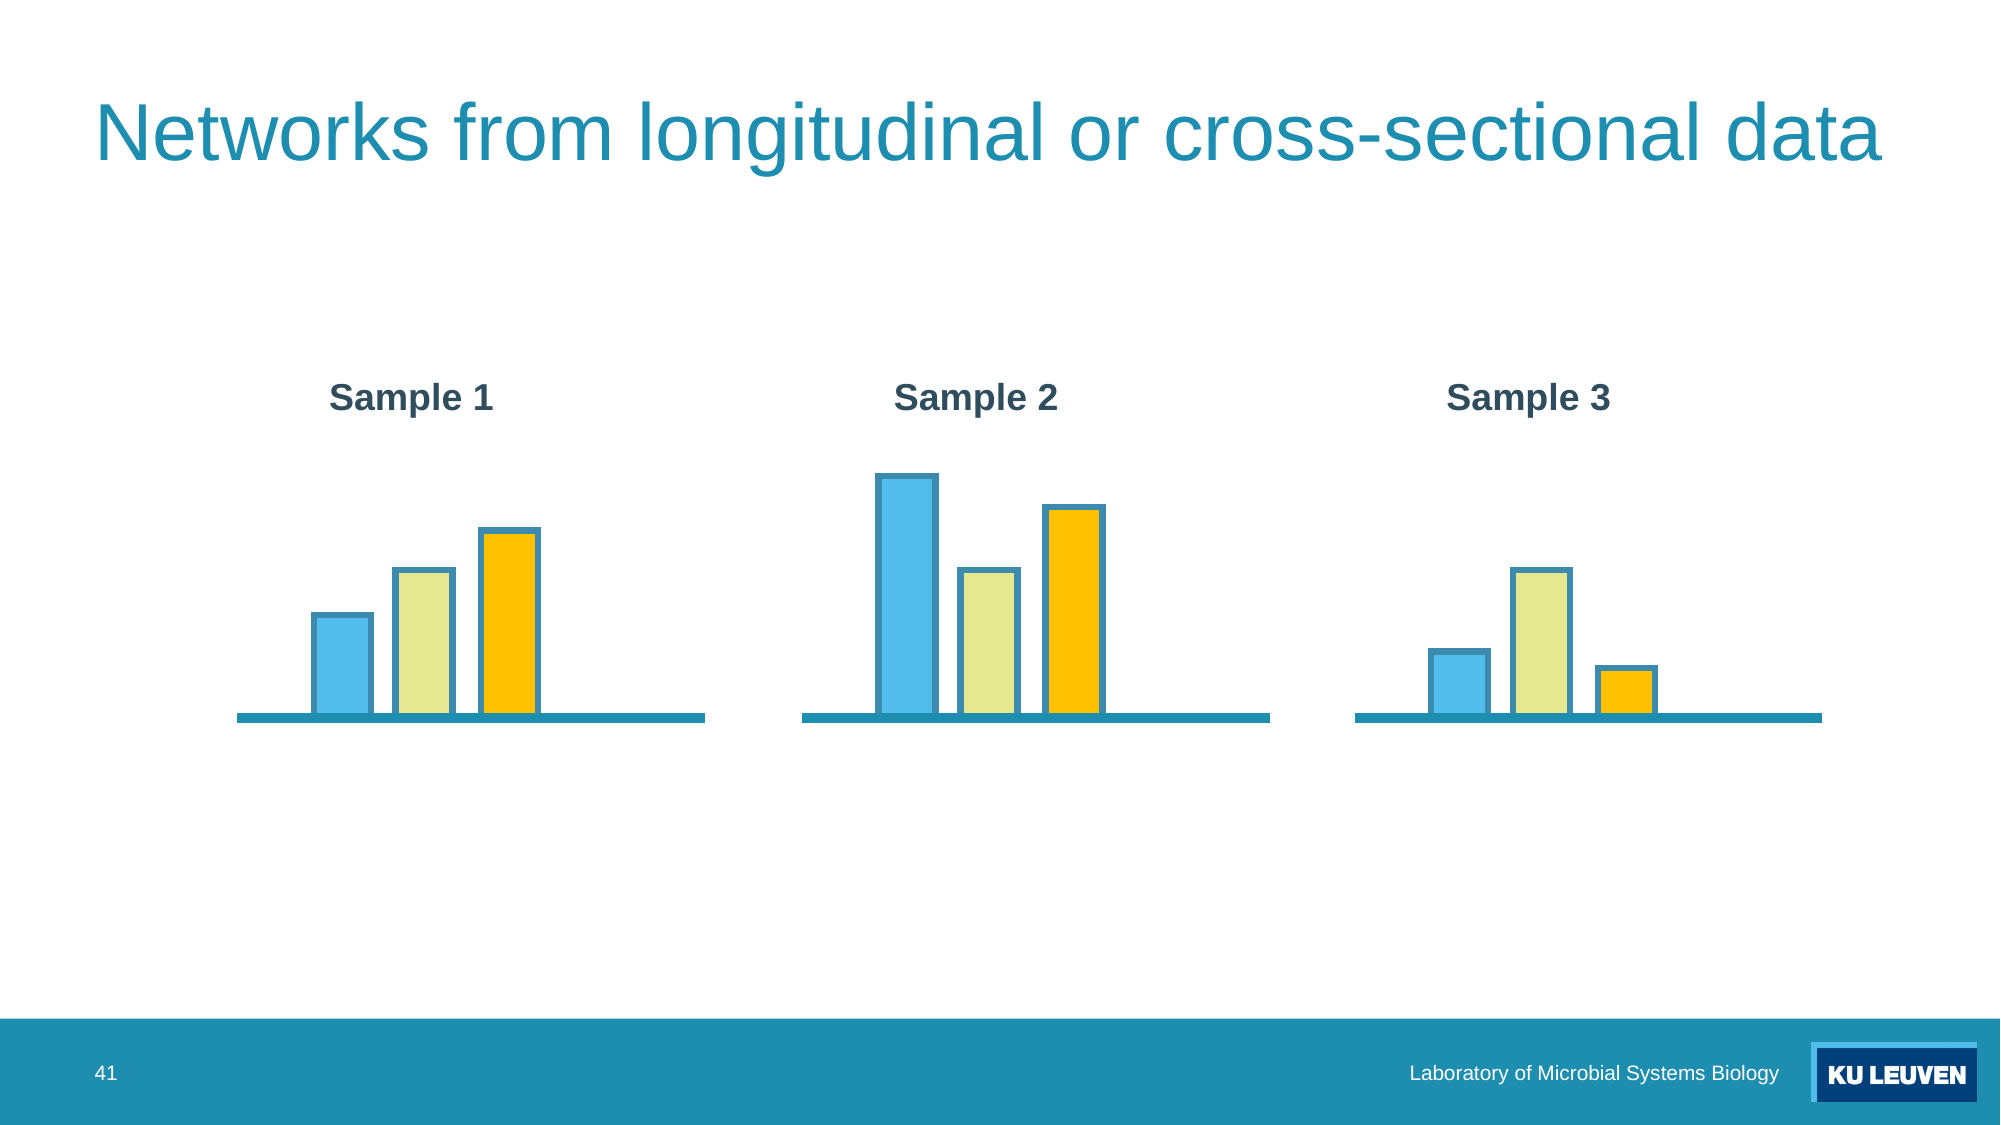

# Networks from longitudinal or cross-sectional data
Sample 1
Sample 2
Sample 3

41
Laboratory of Microbial Systems Biology